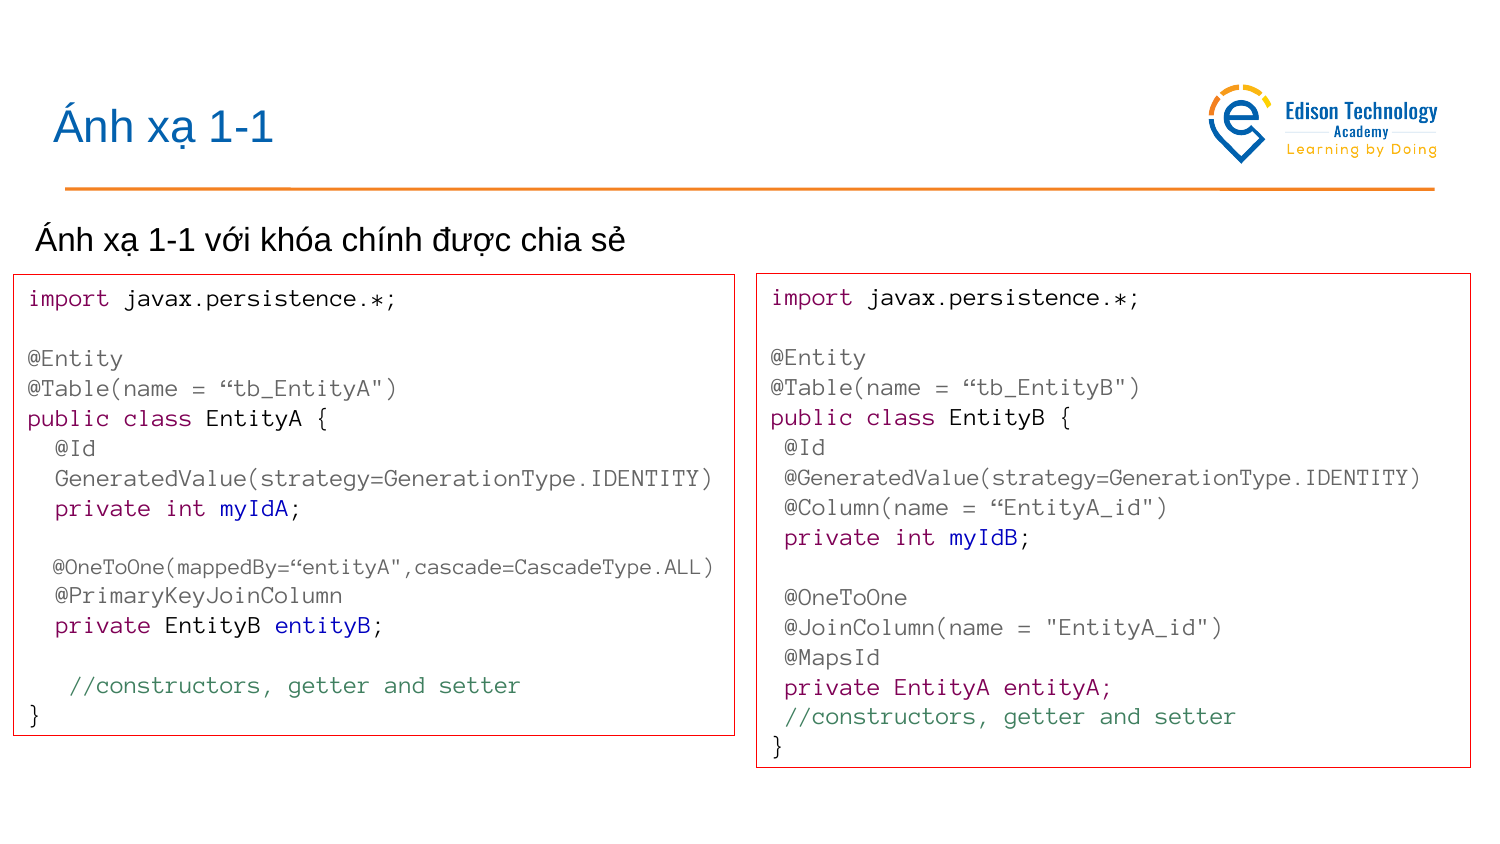

# Ánh xạ 1-1
Ánh xạ 1-1 với khóa chính được chia sẻ
import javax.persistence.*;

@Entity
@Table(name = “tb_EntityB")
public class EntityB {
 @Id
 @GeneratedValue(strategy=GenerationType.IDENTITY)
 @Column(name = “EntityA_id")
 private int myIdB;

 @OneToOne
 @JoinColumn(name = "EntityA_id")
 @MapsId
 private EntityA entityA;
 //constructors, getter and setter
}
import javax.persistence.*;

@Entity
@Table(name = “tb_EntityA")
public class EntityA {
  @Id
  GeneratedValue(strategy=GenerationType.IDENTITY)
  private int myIdA;

  @OneToOne(mappedBy=“entityA",cascade=CascadeType.ALL)
  @PrimaryKeyJoinColumn
  private EntityB entityB;

   //constructors, getter and setter
}